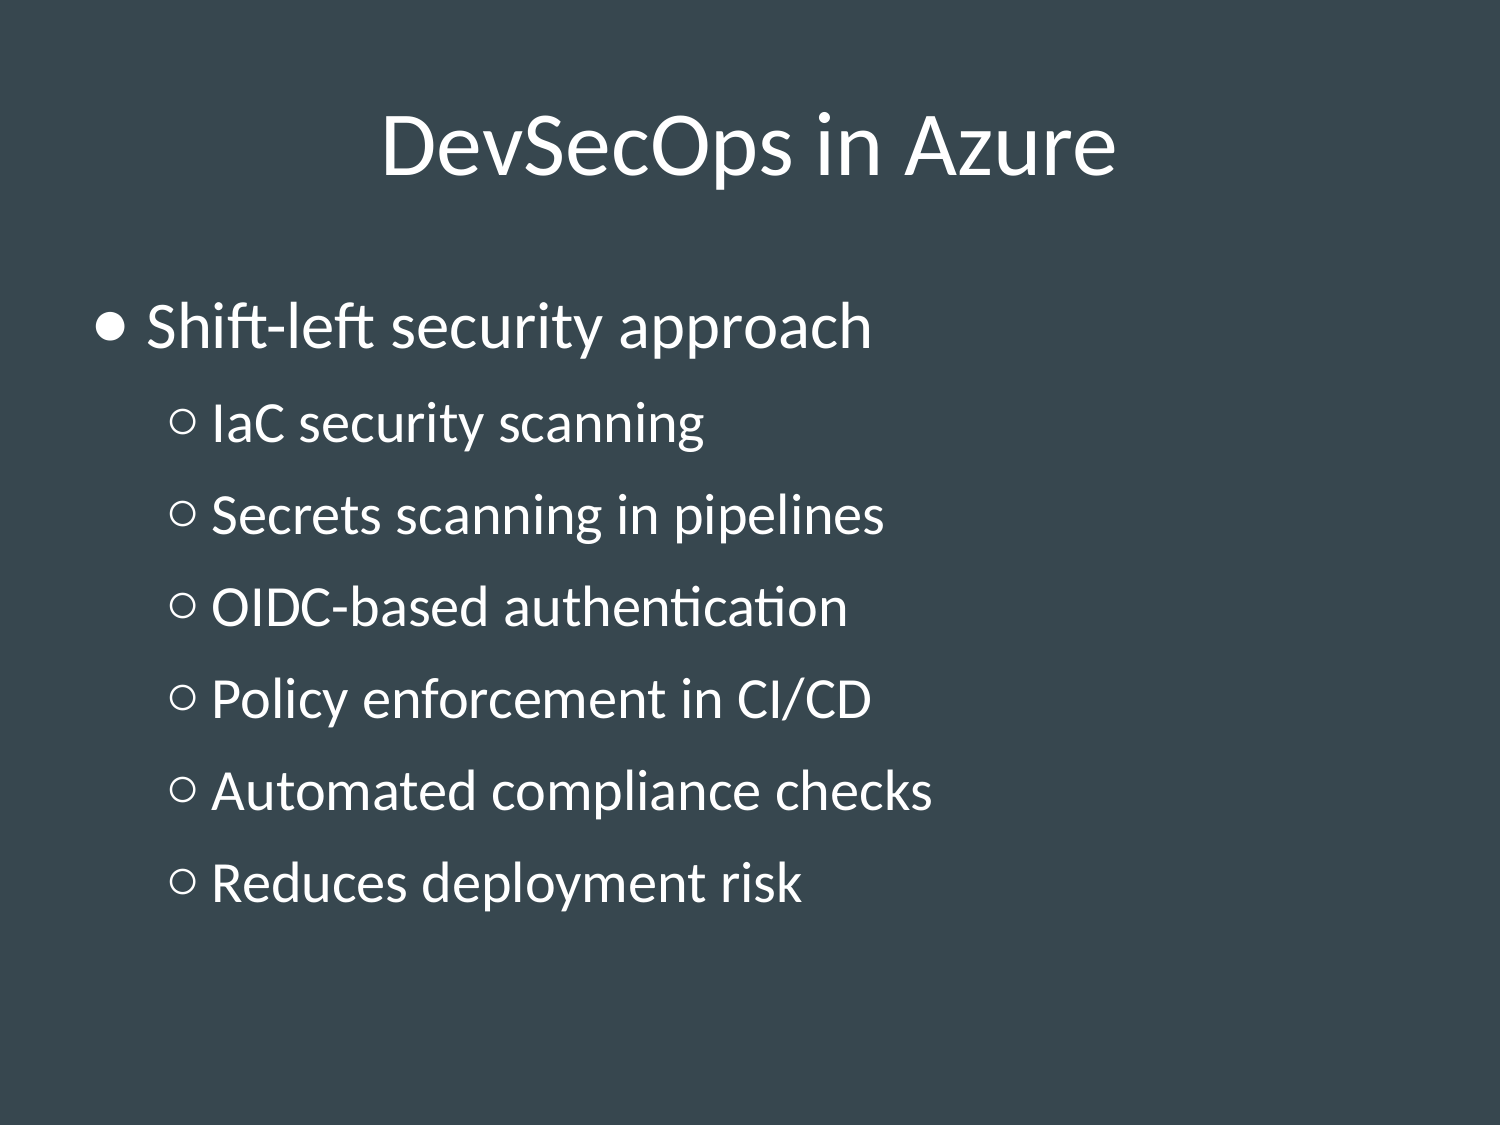

# DevSecOps in Azure
Shift-left security approach
IaC security scanning
Secrets scanning in pipelines
OIDC-based authentication
Policy enforcement in CI/CD
Automated compliance checks
Reduces deployment risk